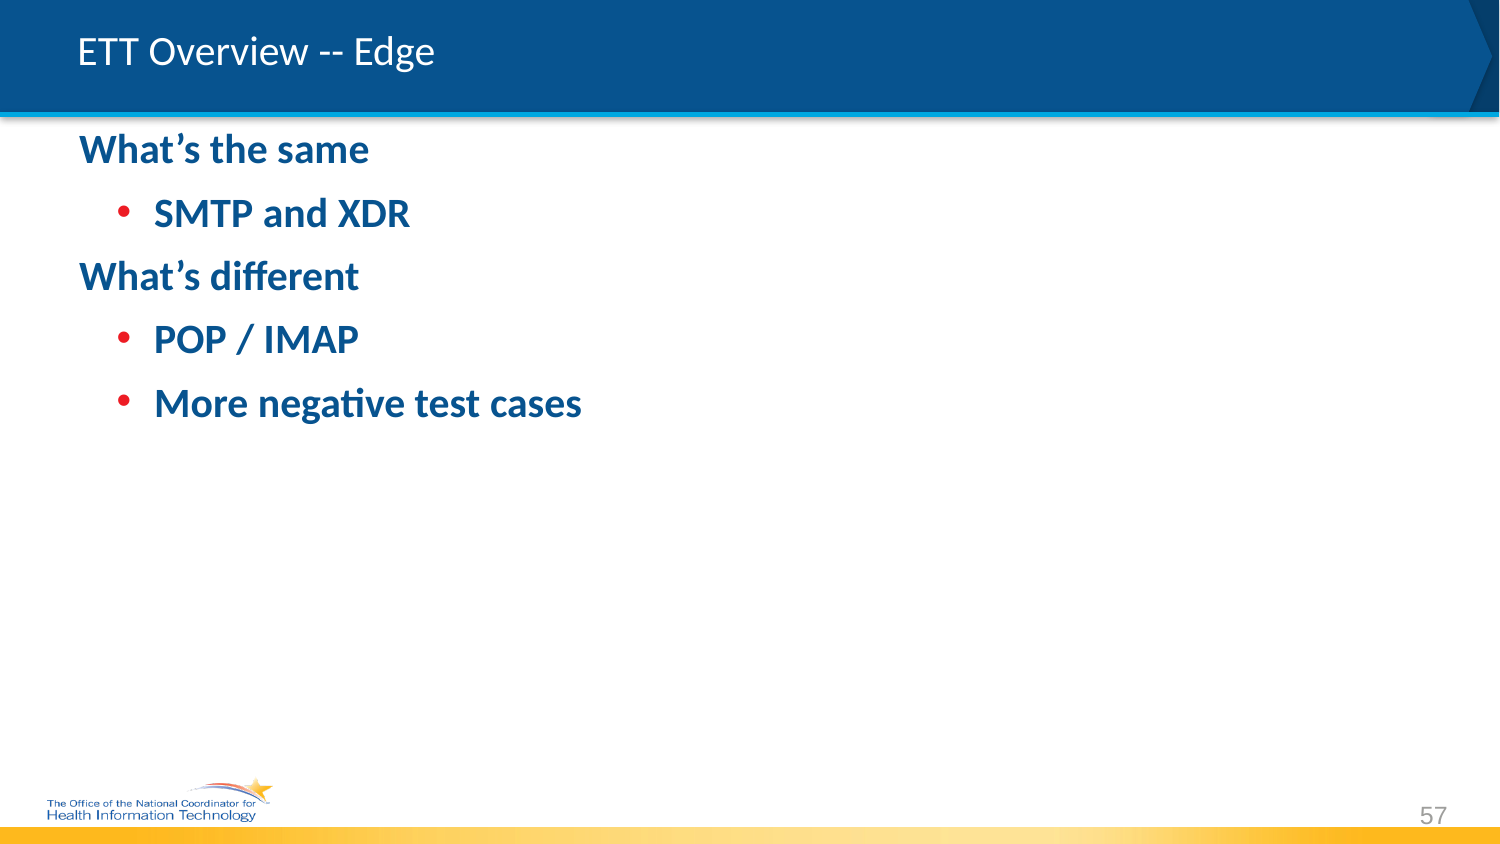

# ETT Overview -- Edge
What’s the same
SMTP and XDR
What’s different
POP / IMAP
More negative test cases
57